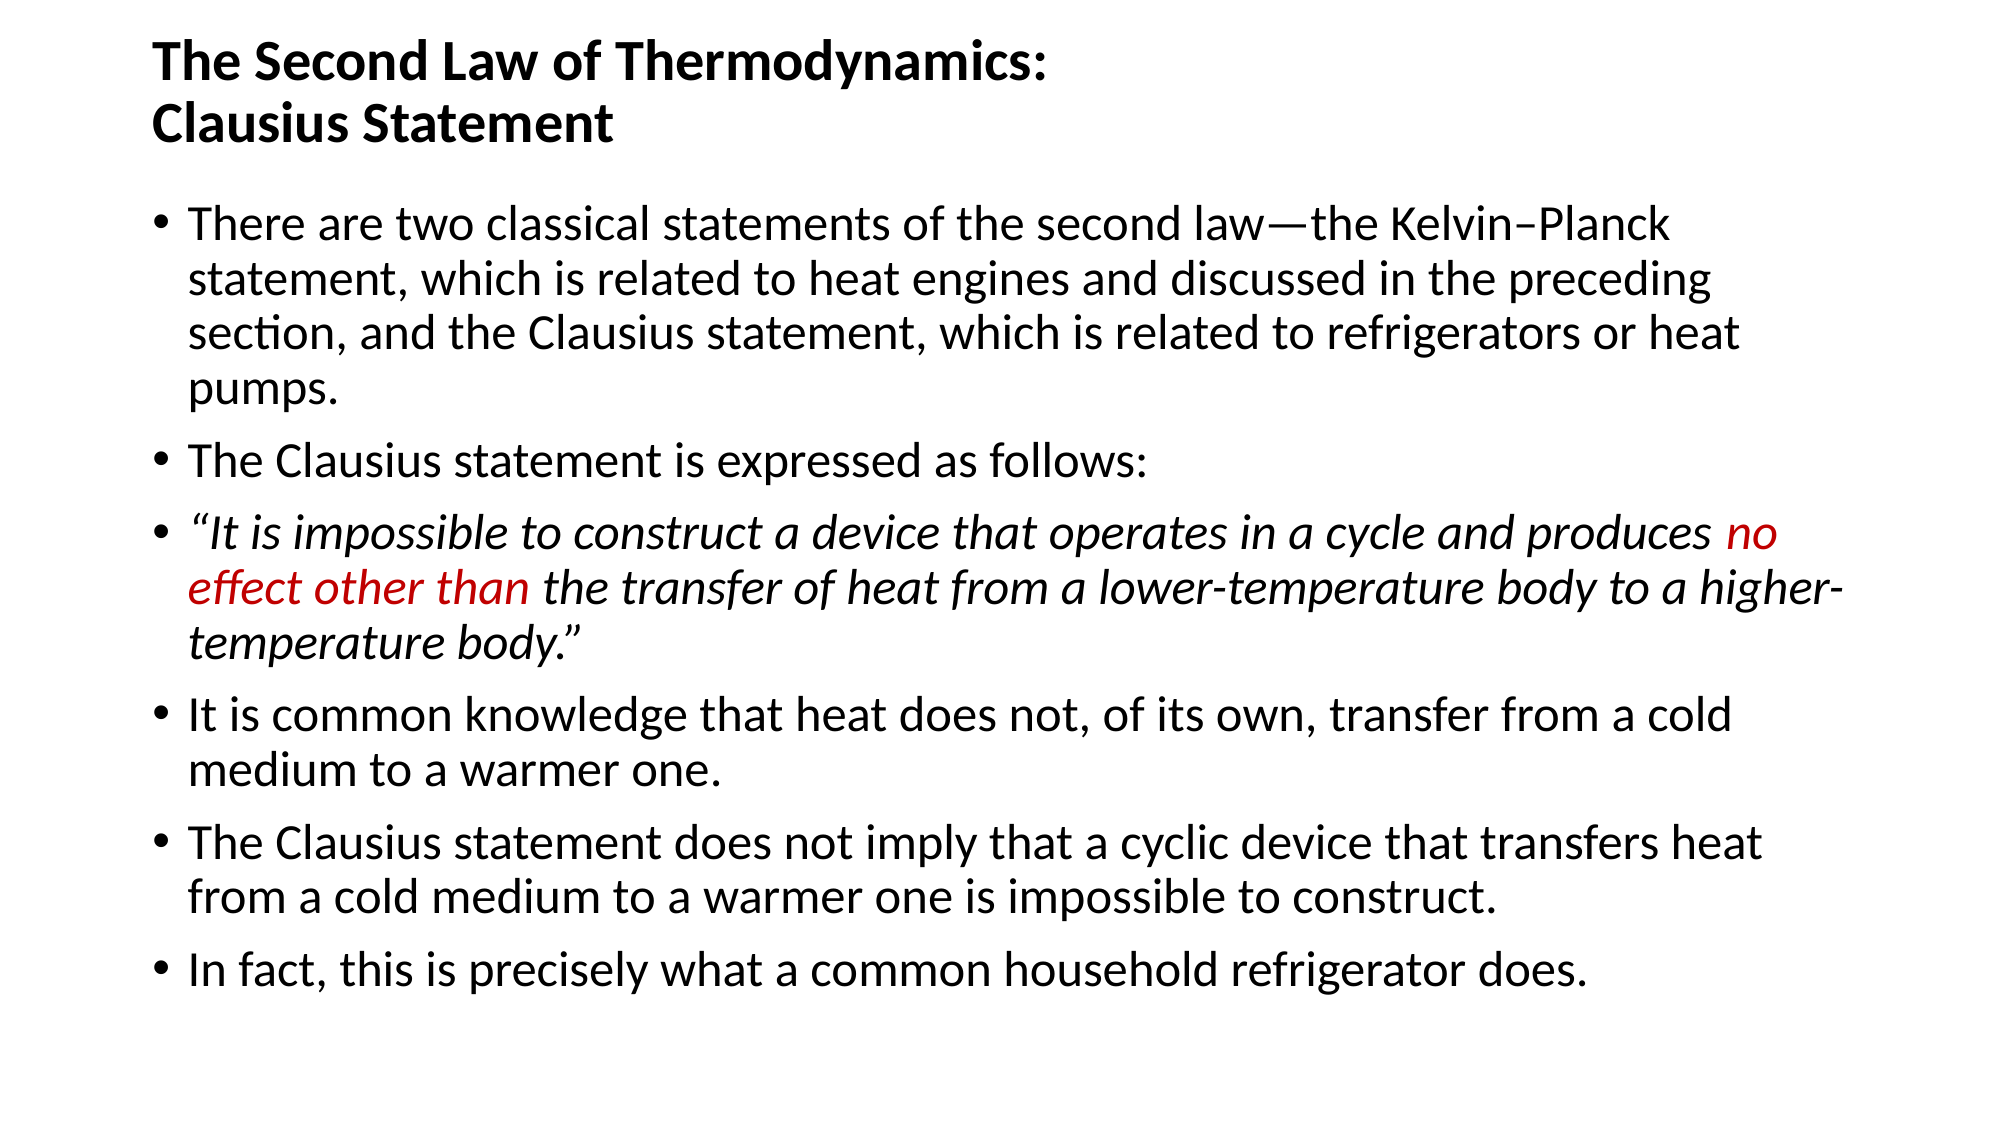

# The Second Law of Thermodynamics: Clausius Statement
There are two classical statements of the second law—the Kelvin–Planck statement, which is related to heat engines and discussed in the preceding section, and the Clausius statement, which is related to refrigerators or heat pumps.
The Clausius statement is expressed as follows:
“It is impossible to construct a device that operates in a cycle and produces no effect other than the transfer of heat from a lower-temperature body to a higher-temperature body.”
It is common knowledge that heat does not, of its own, transfer from a cold medium to a warmer one.
The Clausius statement does not imply that a cyclic device that transfers heat from a cold medium to a warmer one is impossible to construct.
In fact, this is precisely what a common household refrigerator does.